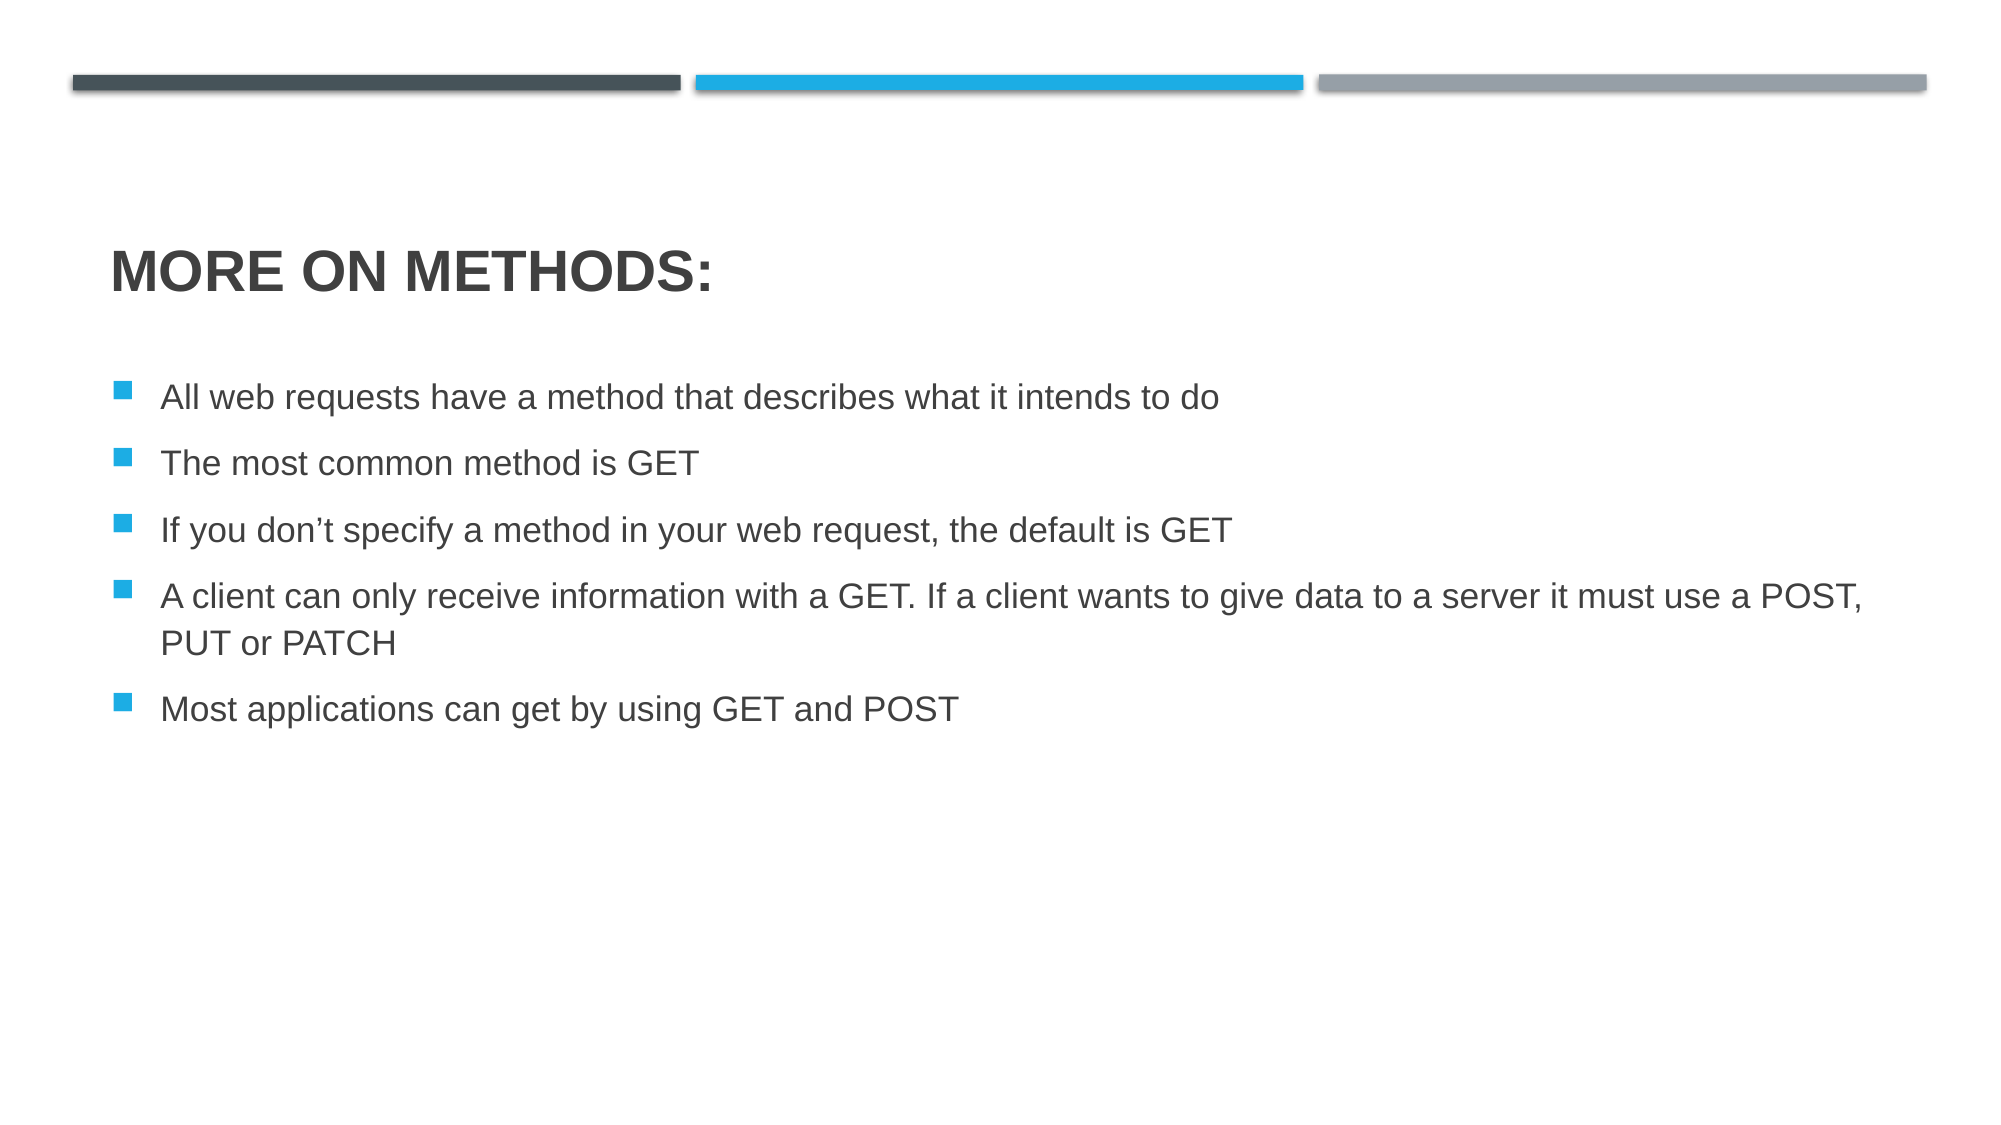

# More on Methods:
All web requests have a method that describes what it intends to do
The most common method is GET
If you don’t specify a method in your web request, the default is GET
A client can only receive information with a GET. If a client wants to give data to a server it must use a POST, PUT or PATCH
Most applications can get by using GET and POST